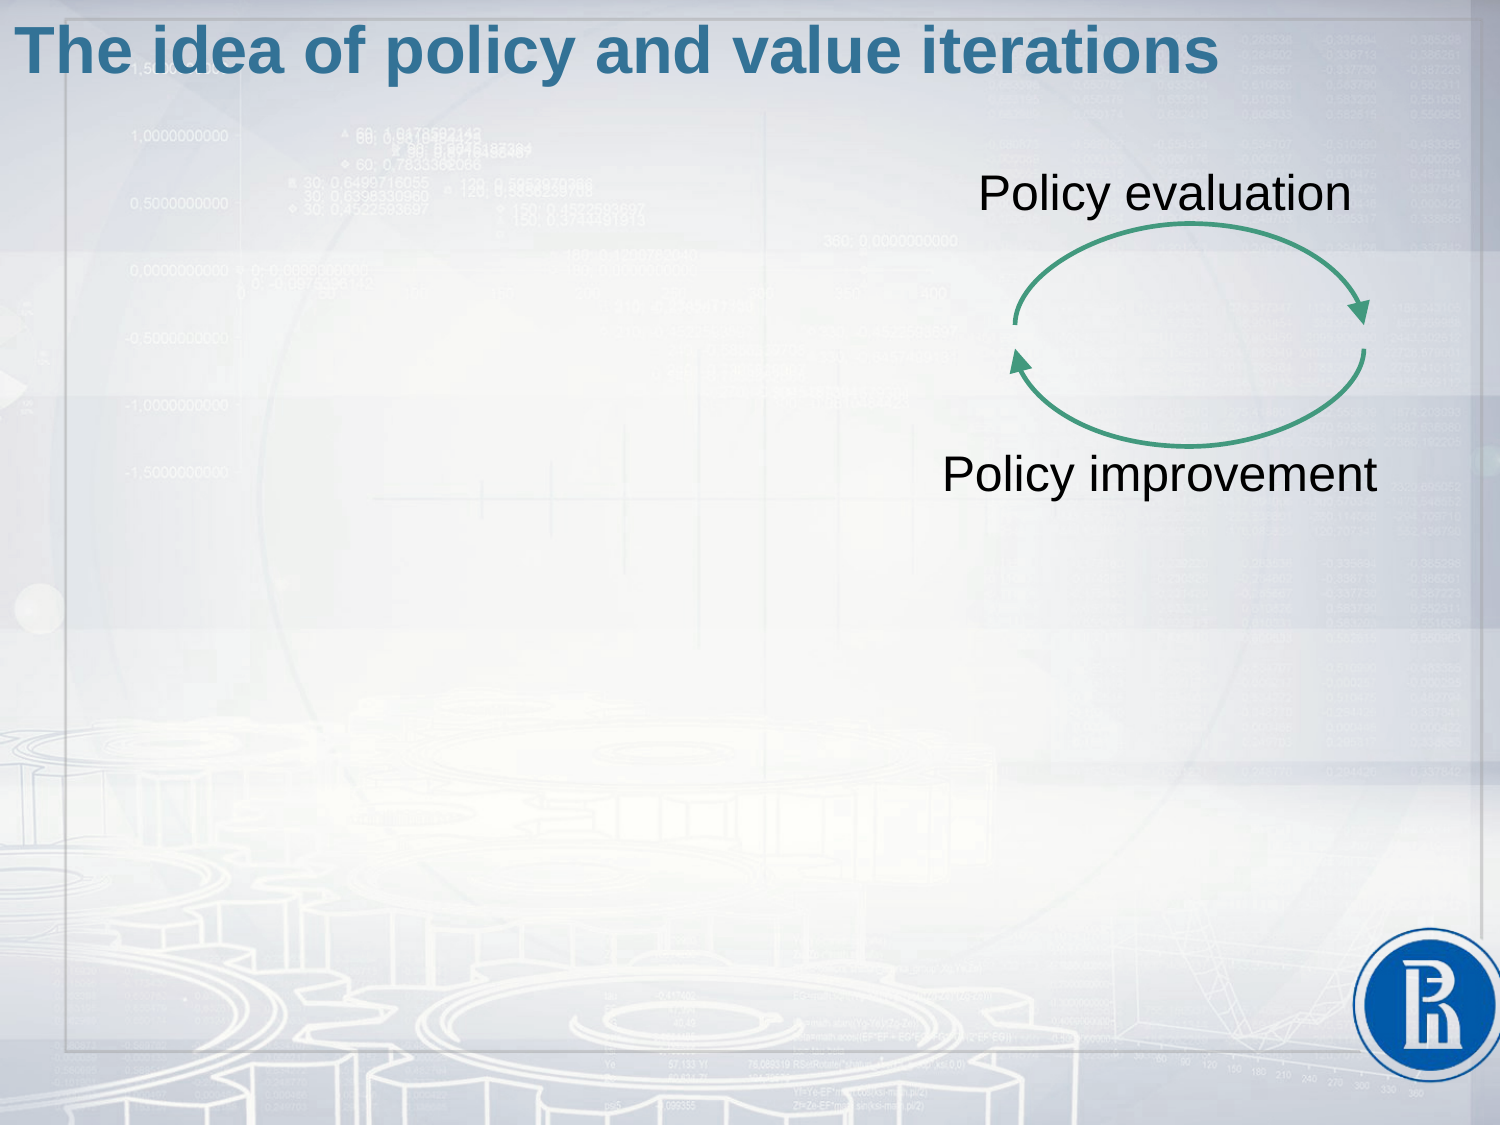

The idea of policy and value iterations

Policy evaluation

Policy improvement